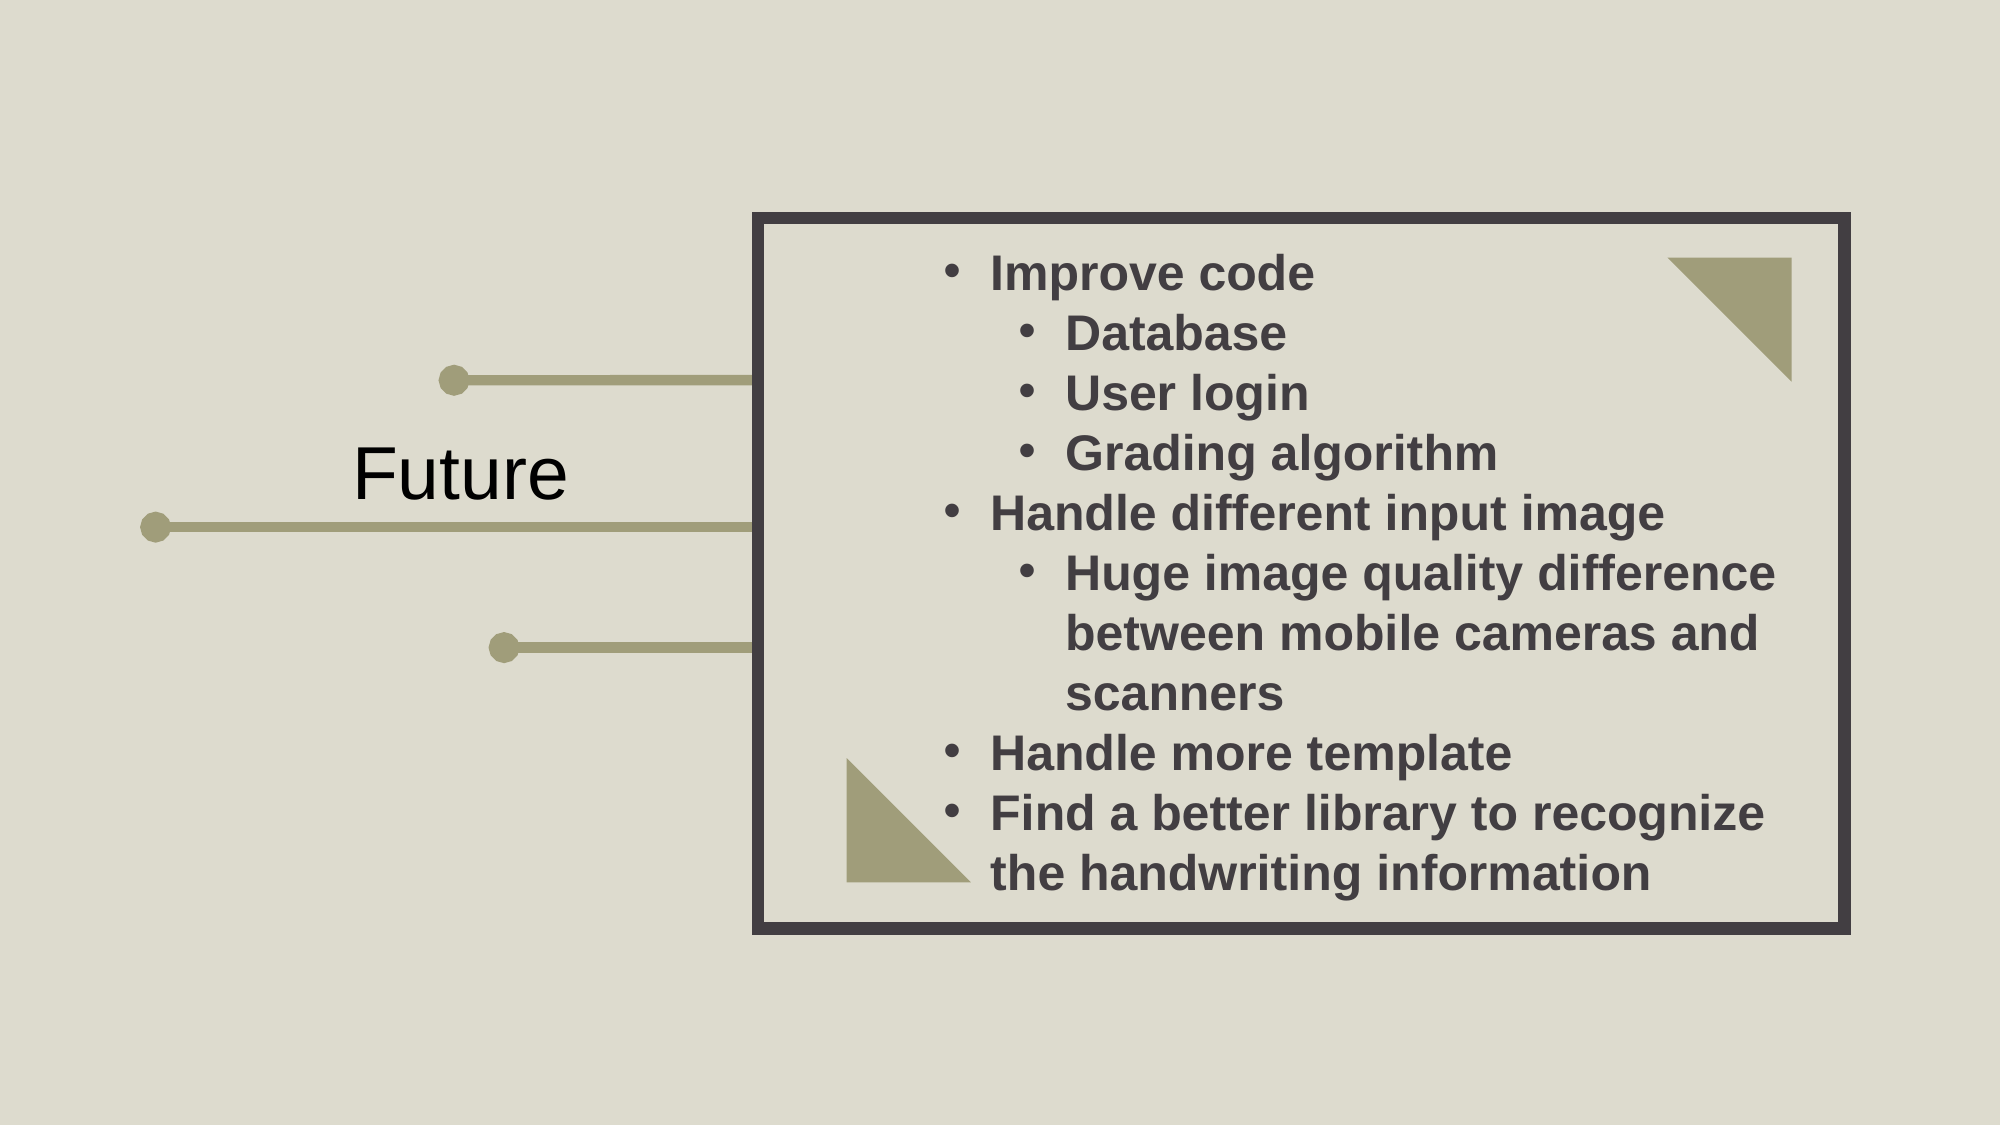

Improve code
Database
User login
Grading algorithm
Handle different input image
Huge image quality difference between mobile cameras and scanners
Handle more template
Find a better library to recognize the handwriting information

Future